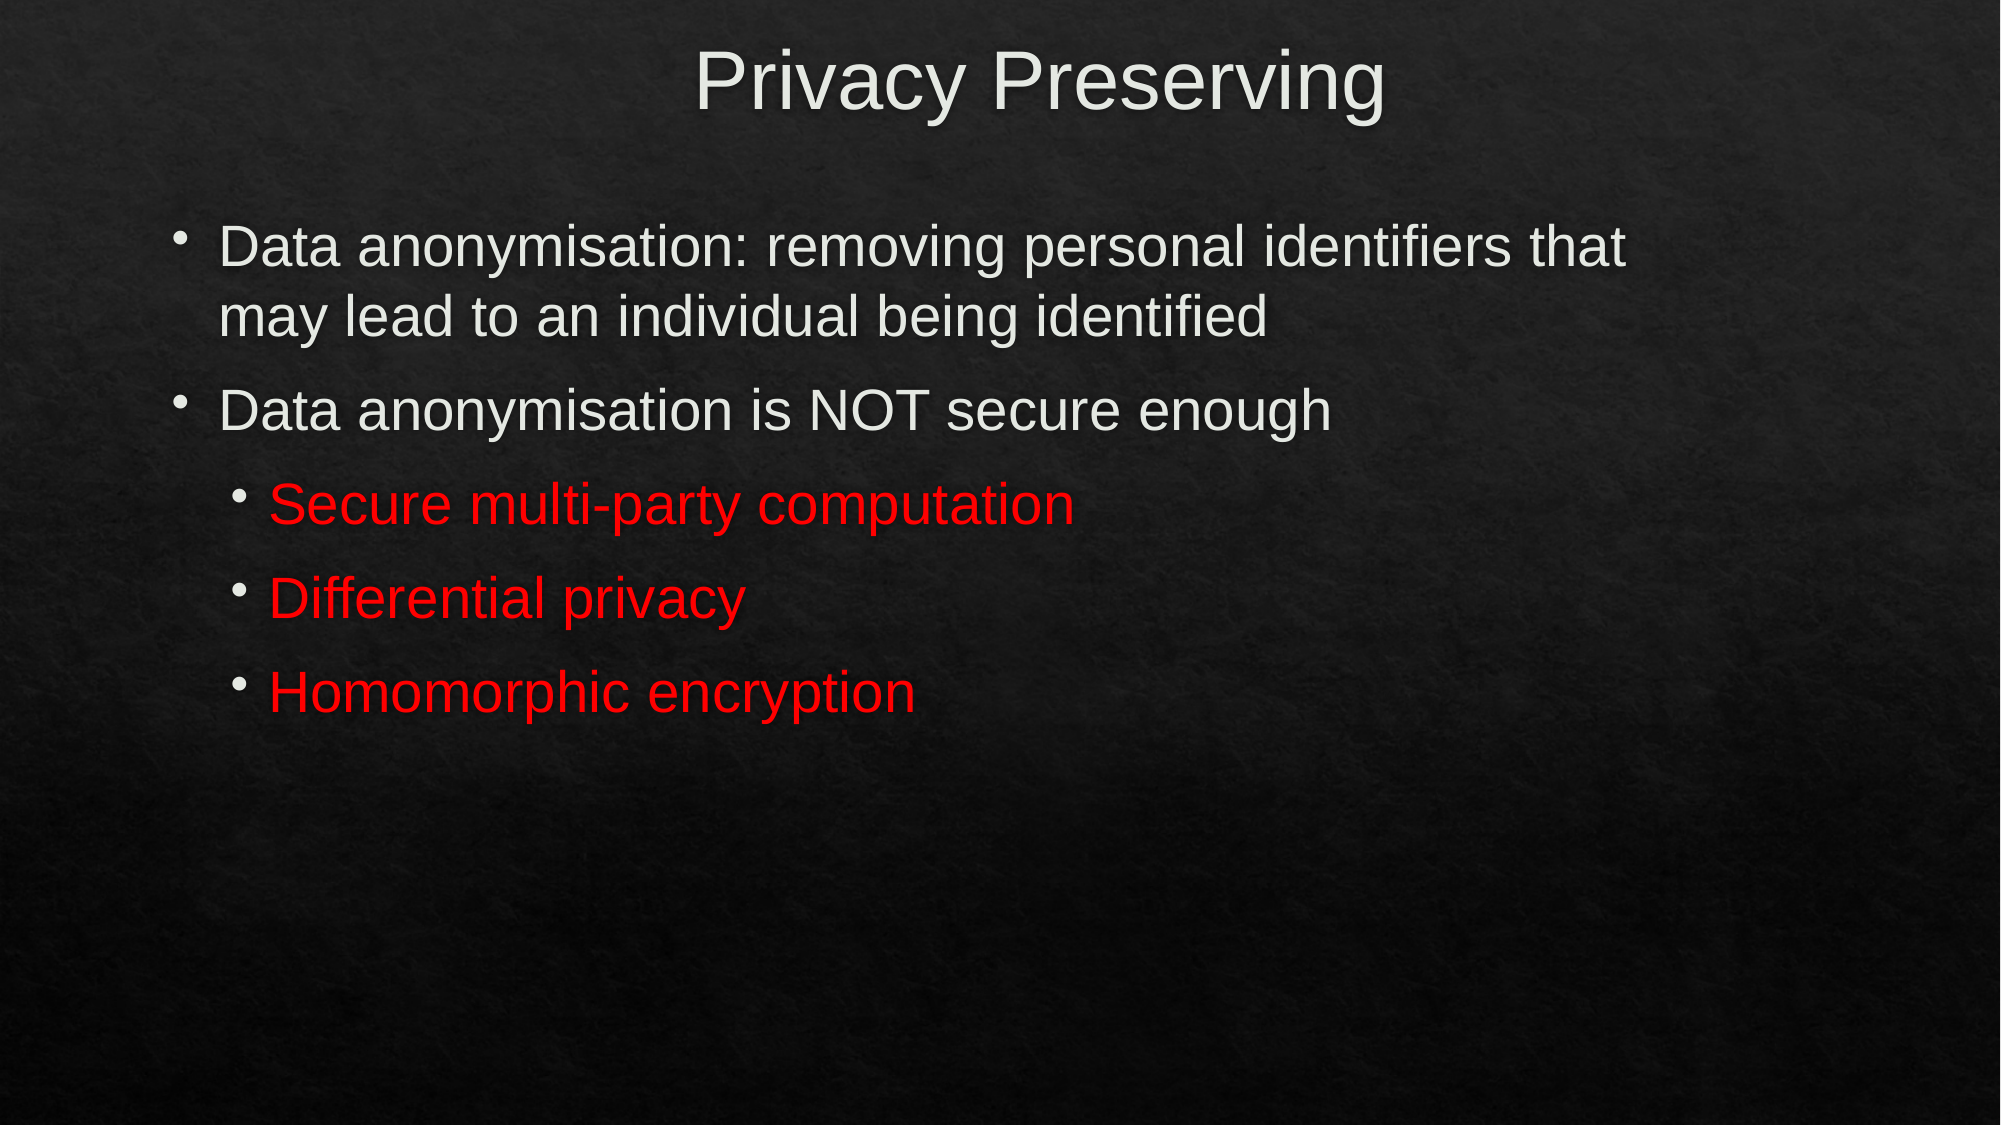

# Privacy Preserving
Data anonymisation: removing personal identifiers that may lead to an individual being identified
Data anonymisation is NOT secure enough
Secure multi-party computation
Differential privacy
Homomorphic encryption